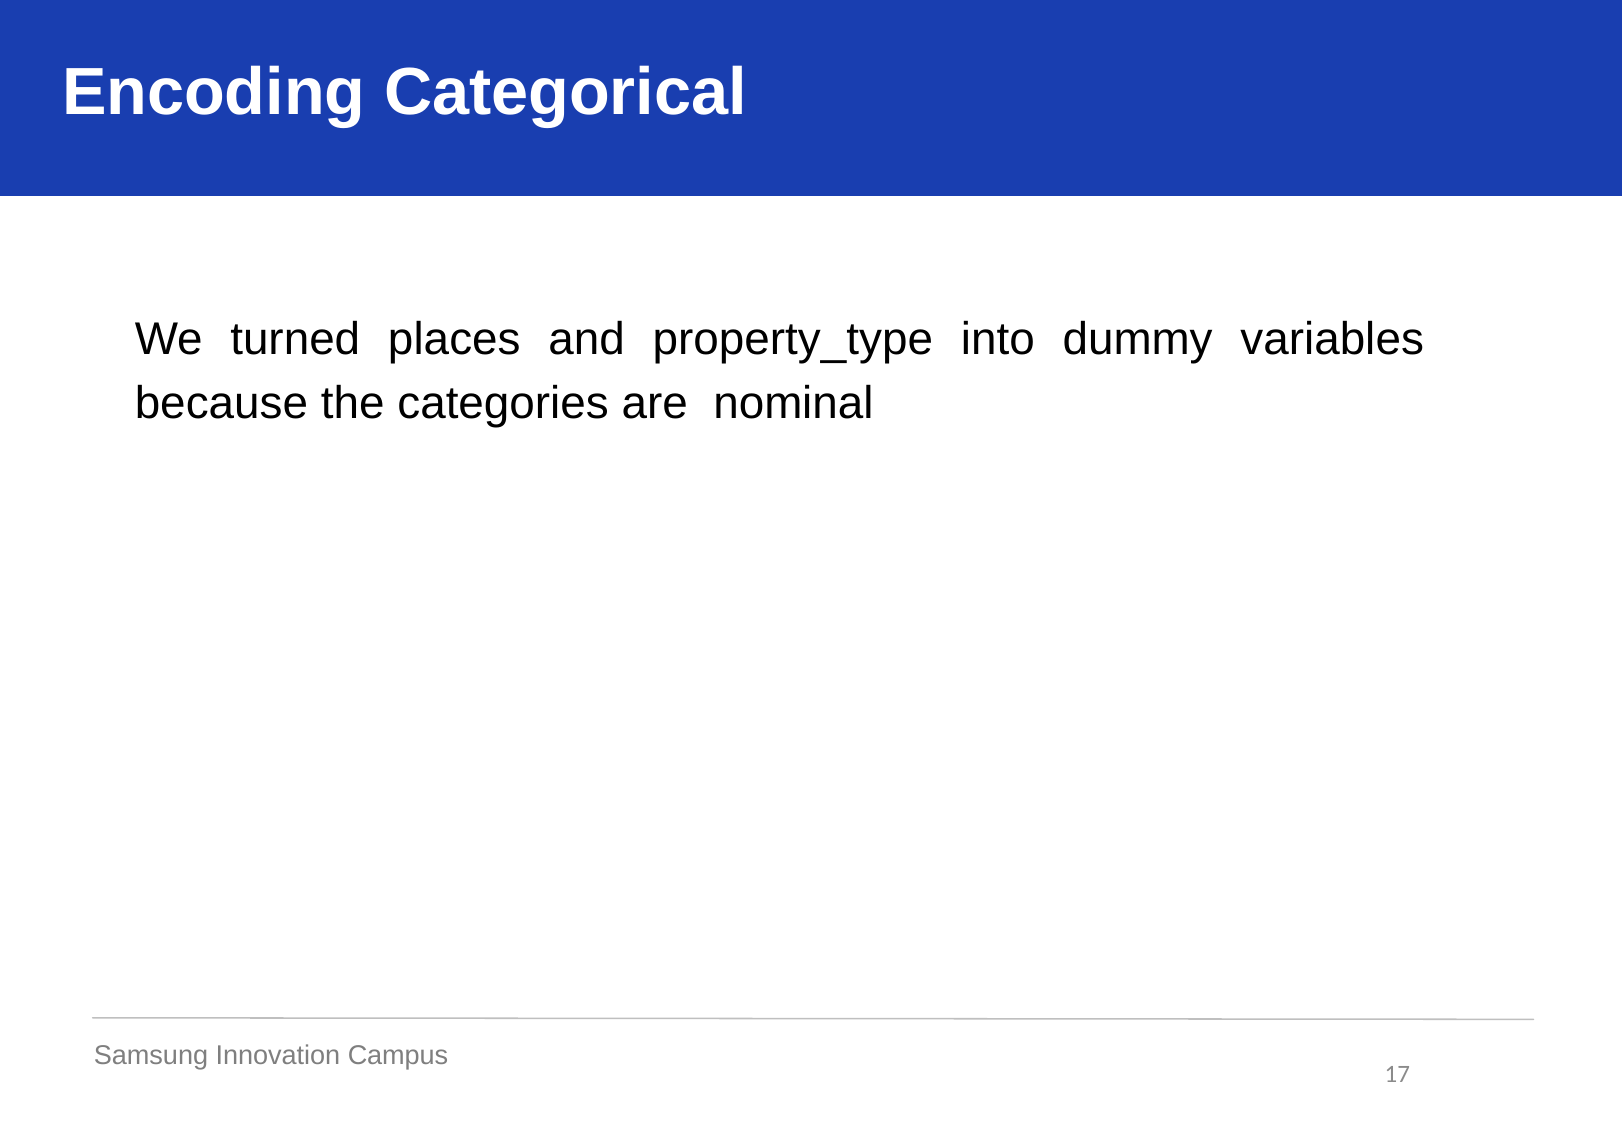

Encoding Categorical
We turned places and property_type into dummy variables because the categories are  nominal

Samsung Innovation Campus
17